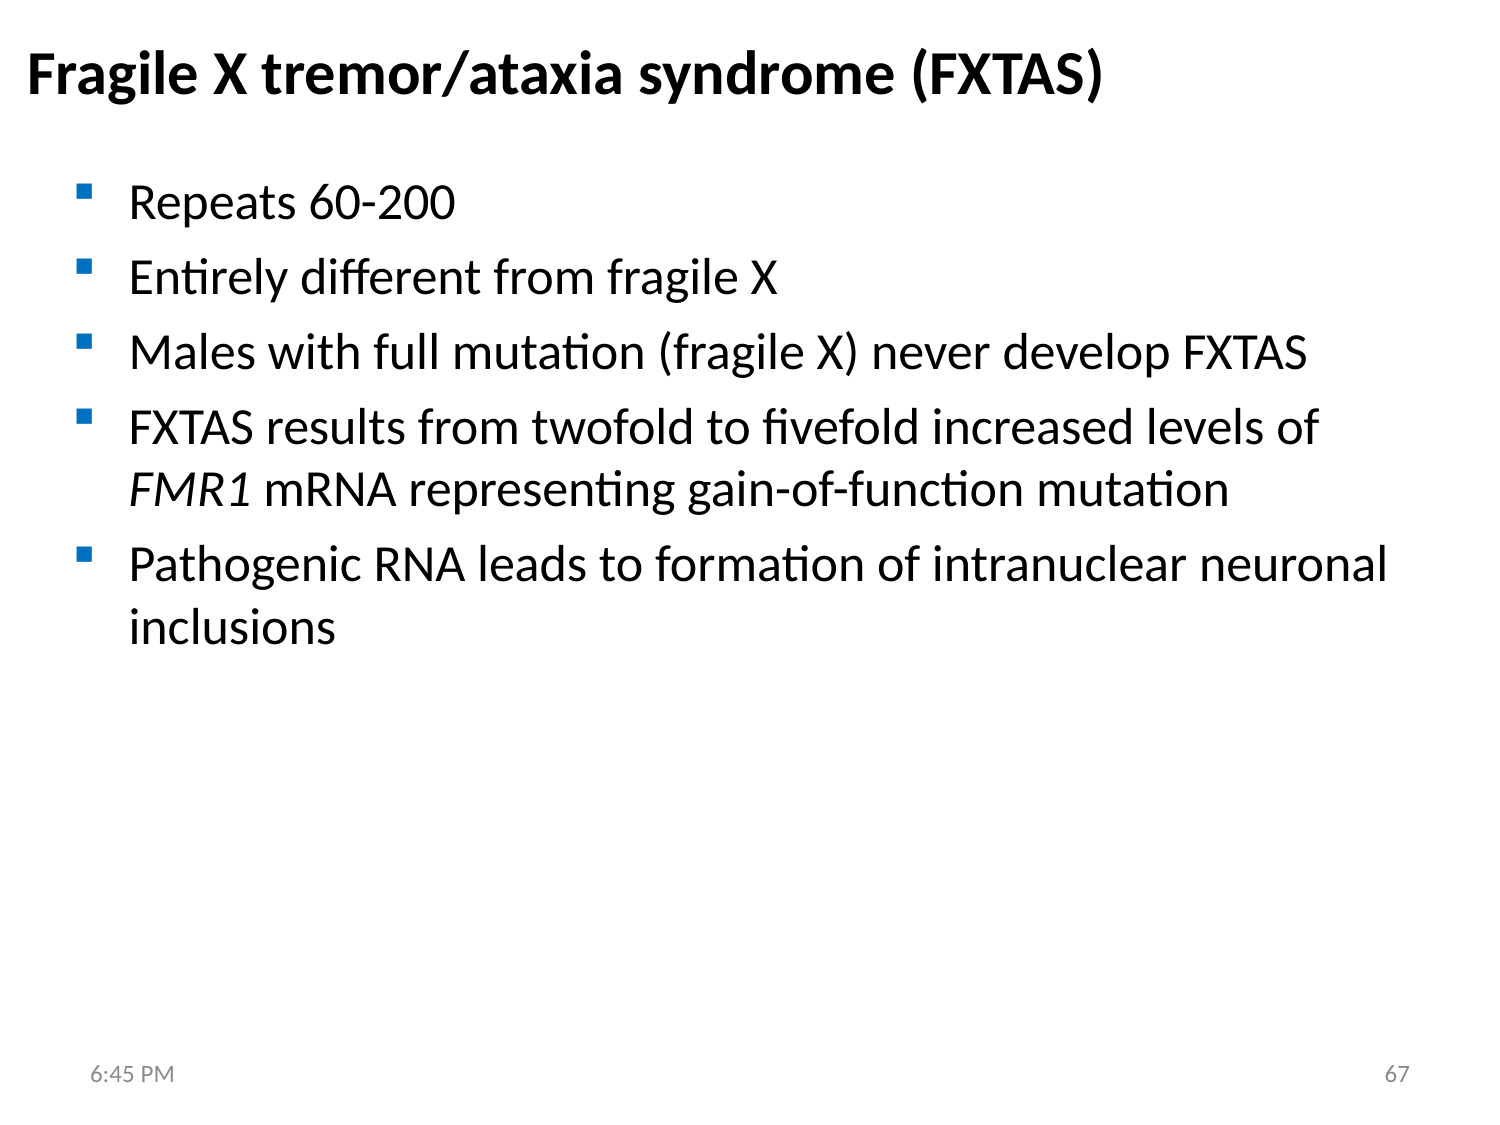

Fragile X tremor/ataxia syndrome (FXTAS)

Repeats 60-200
Entirely different from fragile X
Males with full mutation (fragile X) never develop FXTAS
FXTAS results from twofold to fivefold increased levels of FMR1 mRNA representing gain-of-function mutation
Pathogenic RNA leads to formation of intranuclear neuronal inclusions
6:45 PM
67